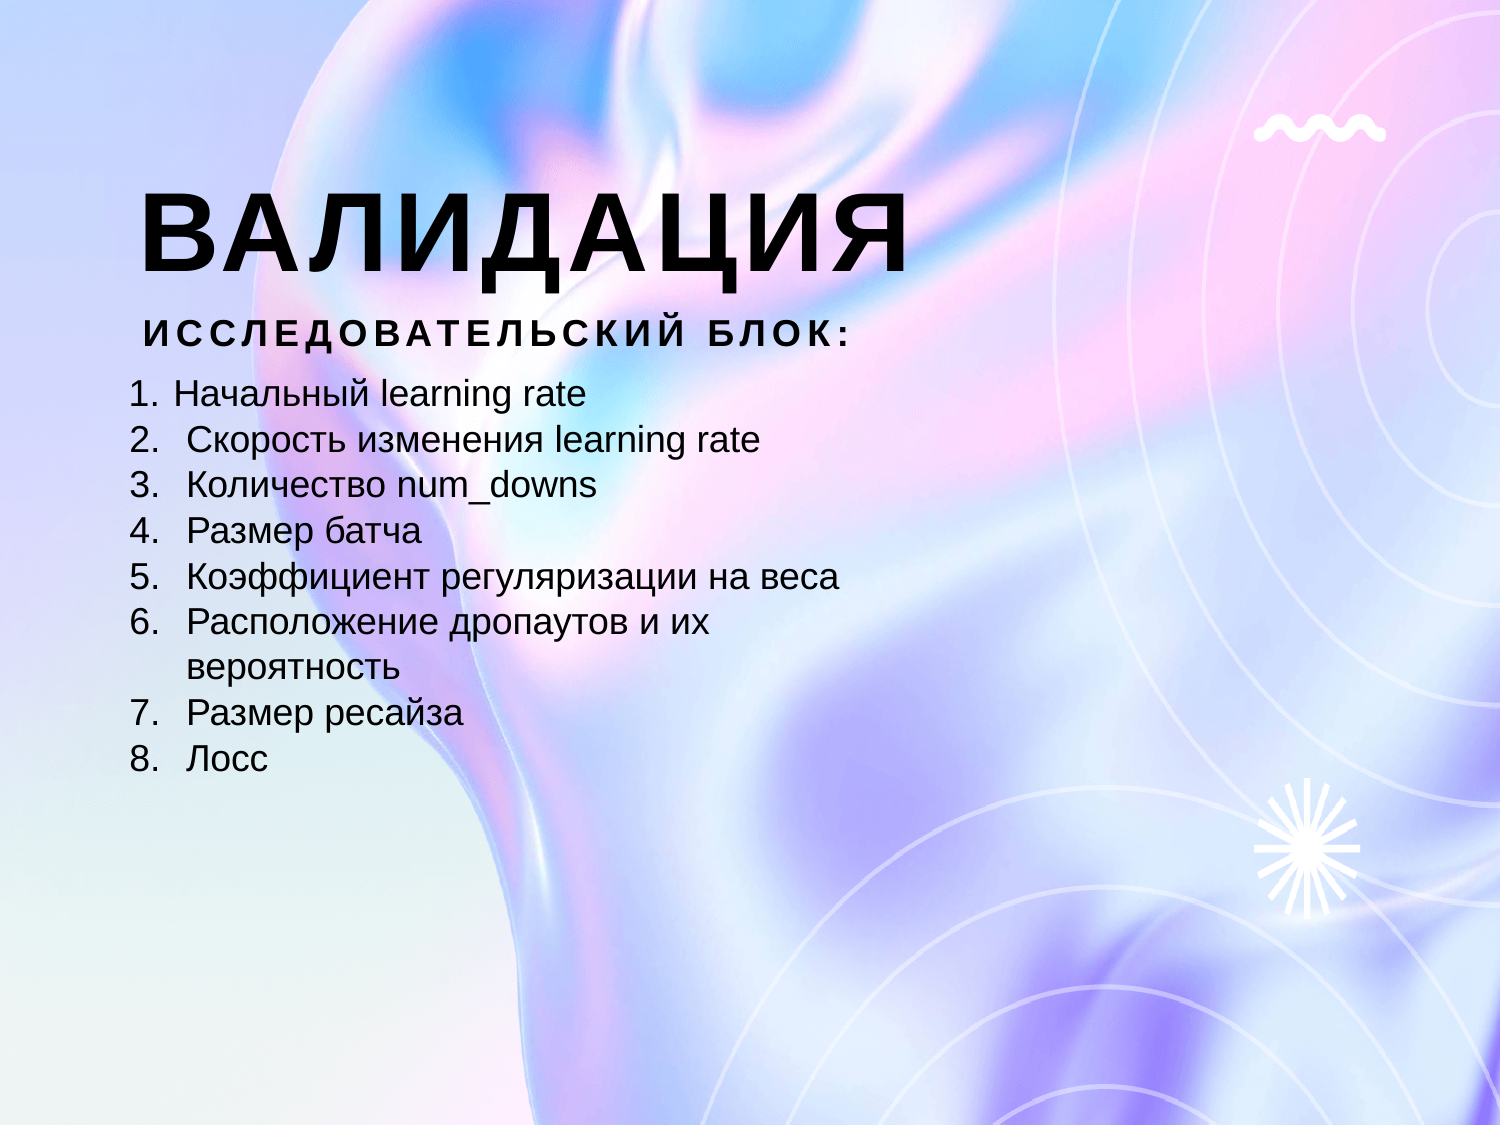

валидация
Исследовательский блок:
Начальный learning rate
Скорость изменения learning rate
Количество num_downs
Размер батча
Коэффициент регуляризации на веса
Расположение дропаутов и их вероятность
Размер ресайза
Лосс